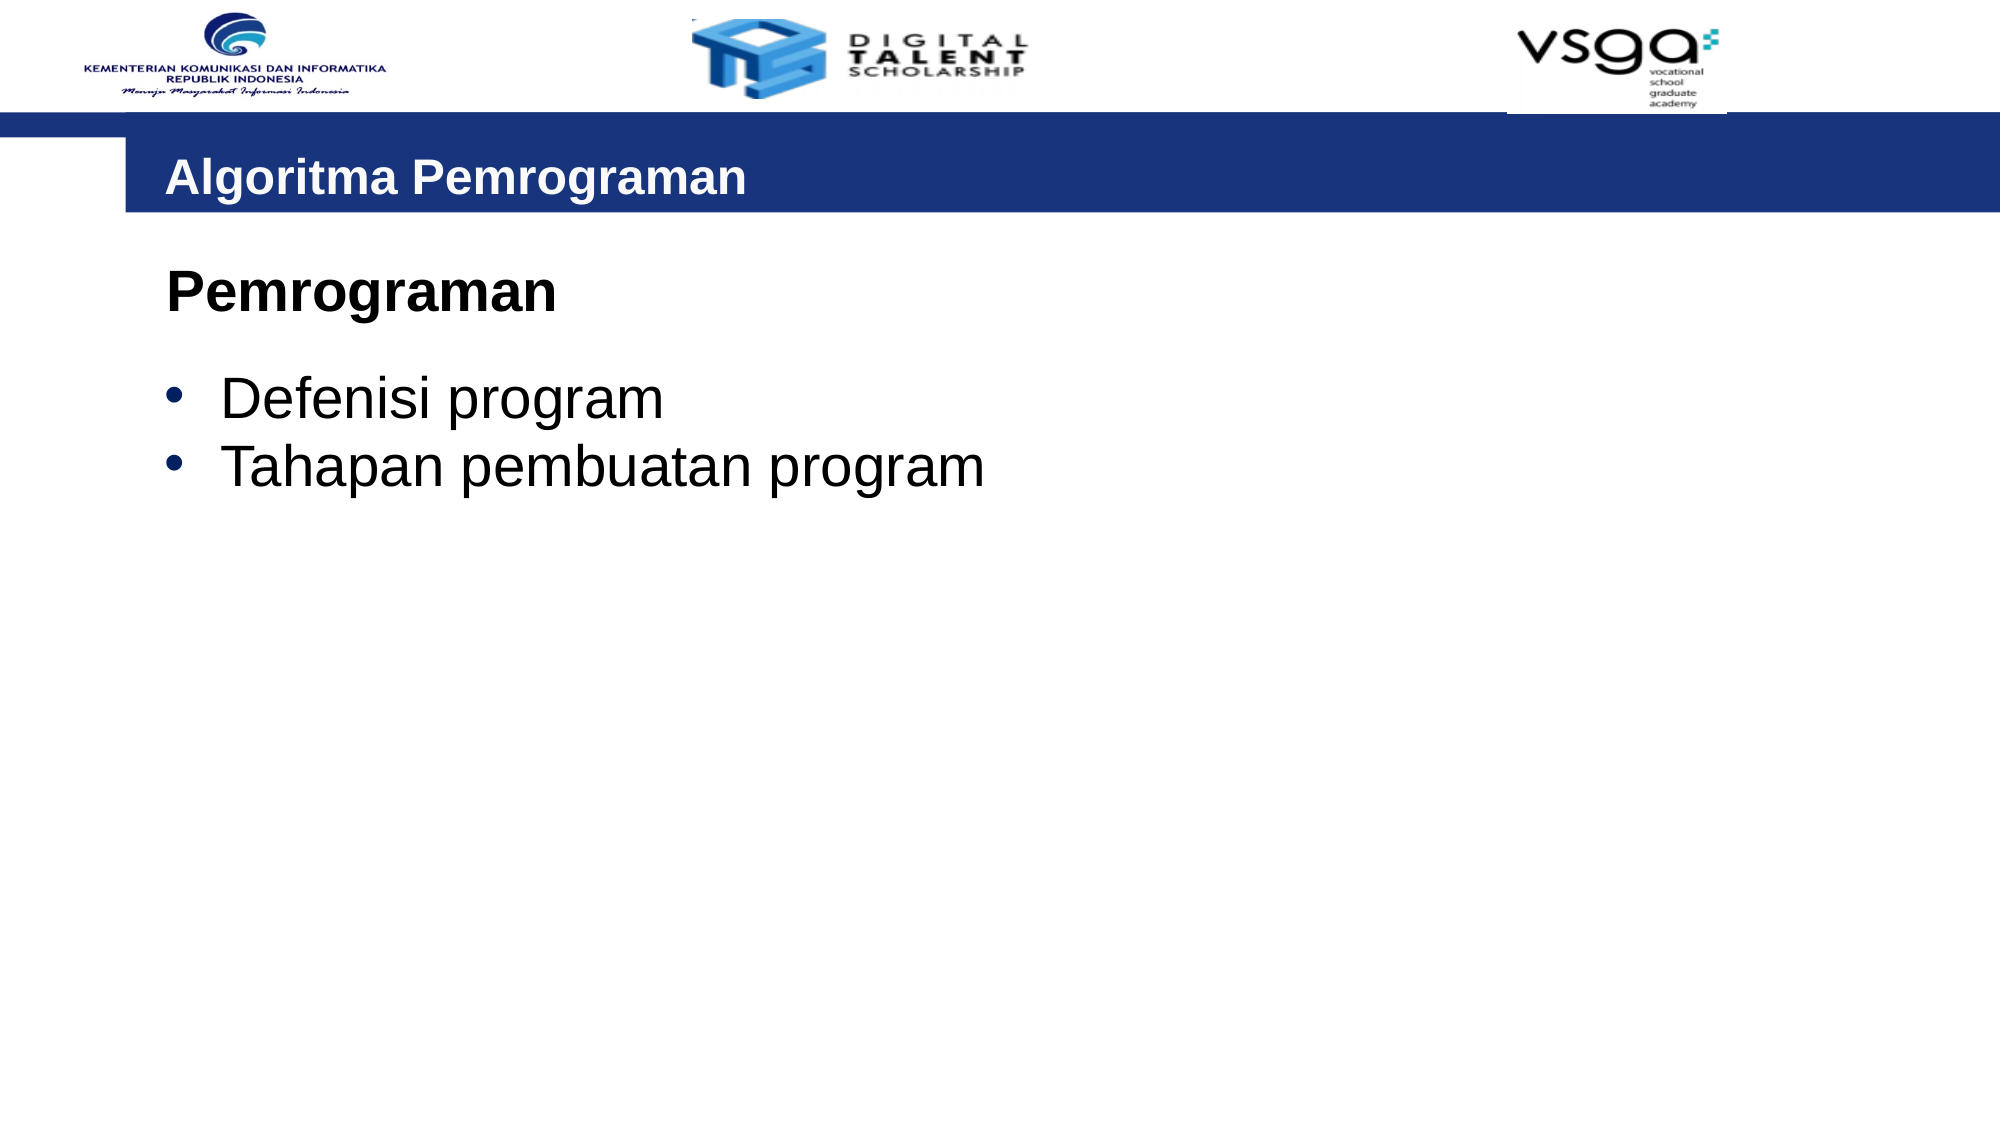

Algoritma Pemrograman
Pemrograman
Defenisi program
Tahapan pembuatan program